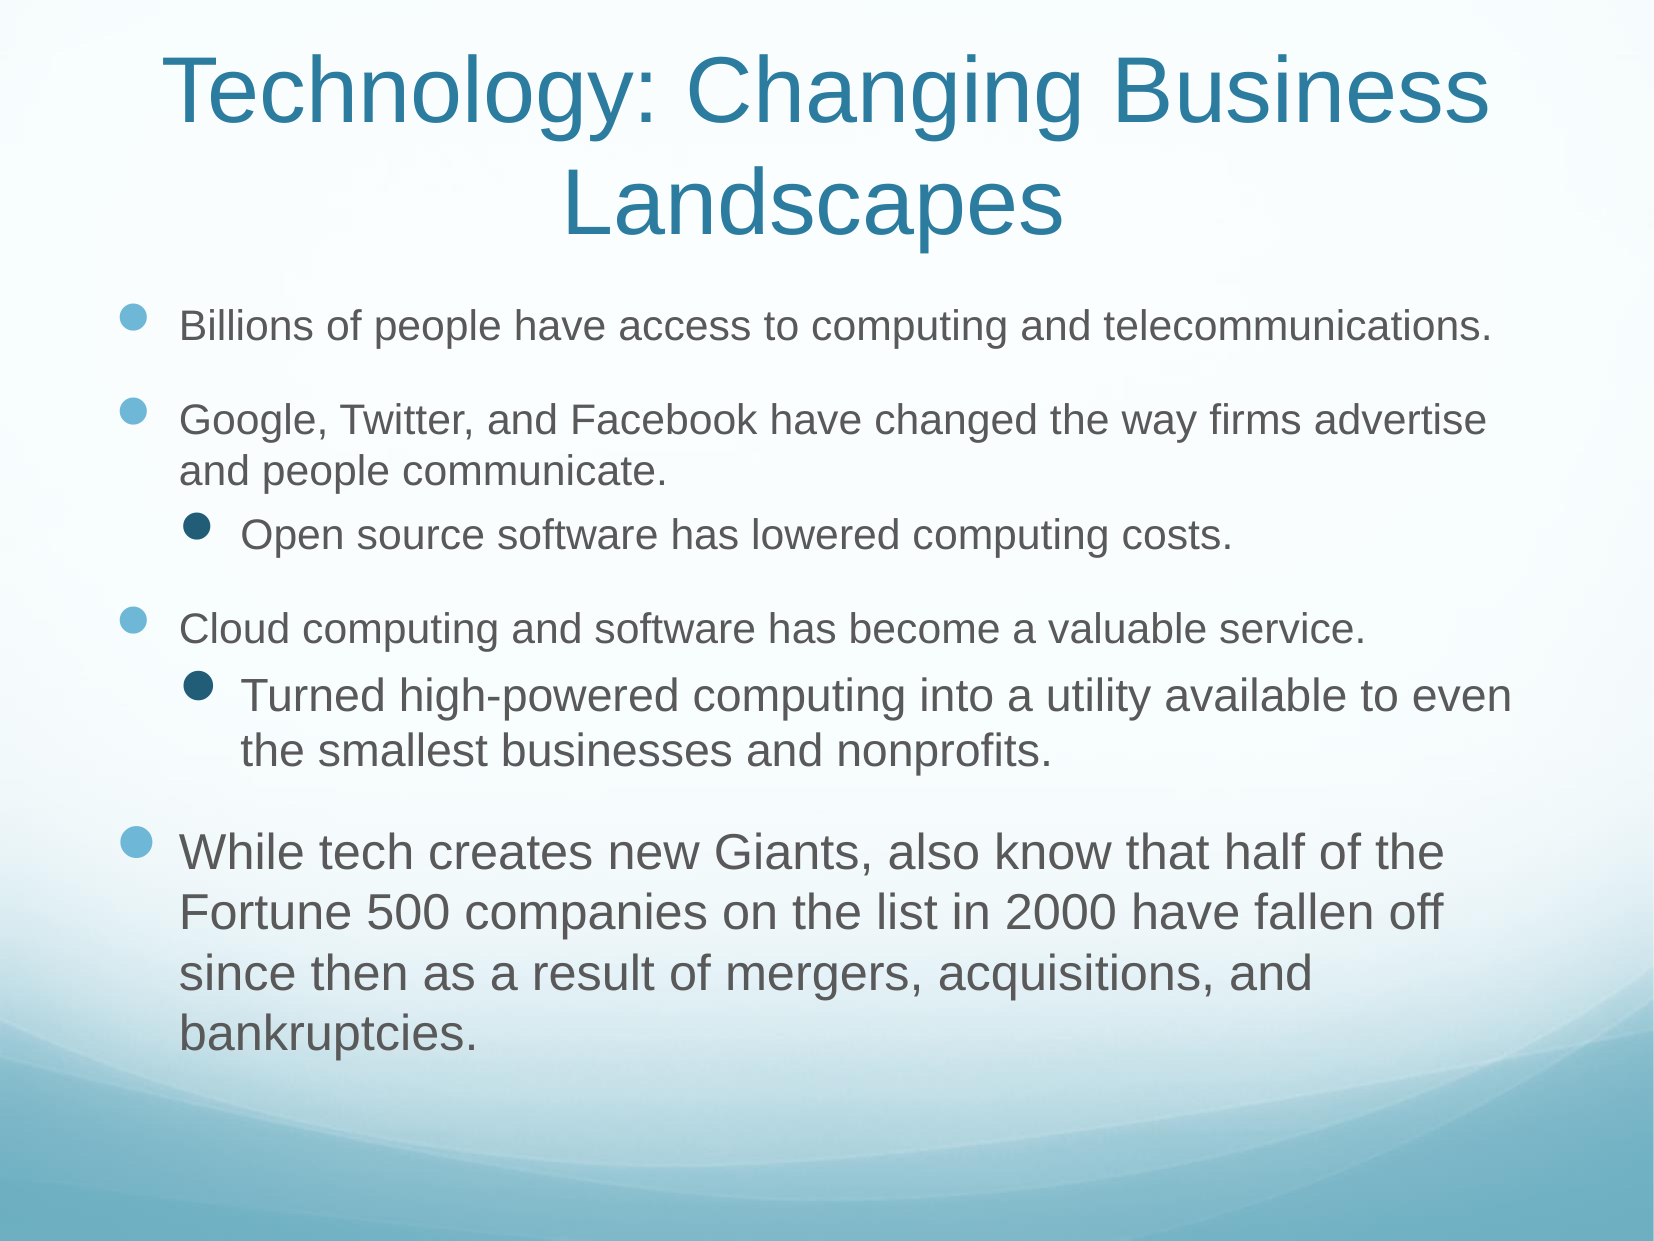

# Technology: Changing Business Landscapes
Billions of people have access to computing and telecommunications.
Google, Twitter, and Facebook have changed the way firms advertise and people communicate.
Open source software has lowered computing costs.
Cloud computing and software has become a valuable service.
Turned high-powered computing into a utility available to even the smallest businesses and nonprofits.
While tech creates new Giants, also know that half of the Fortune 500 companies on the list in 2000 have fallen off since then as a result of mergers, acquisitions, and bankruptcies.